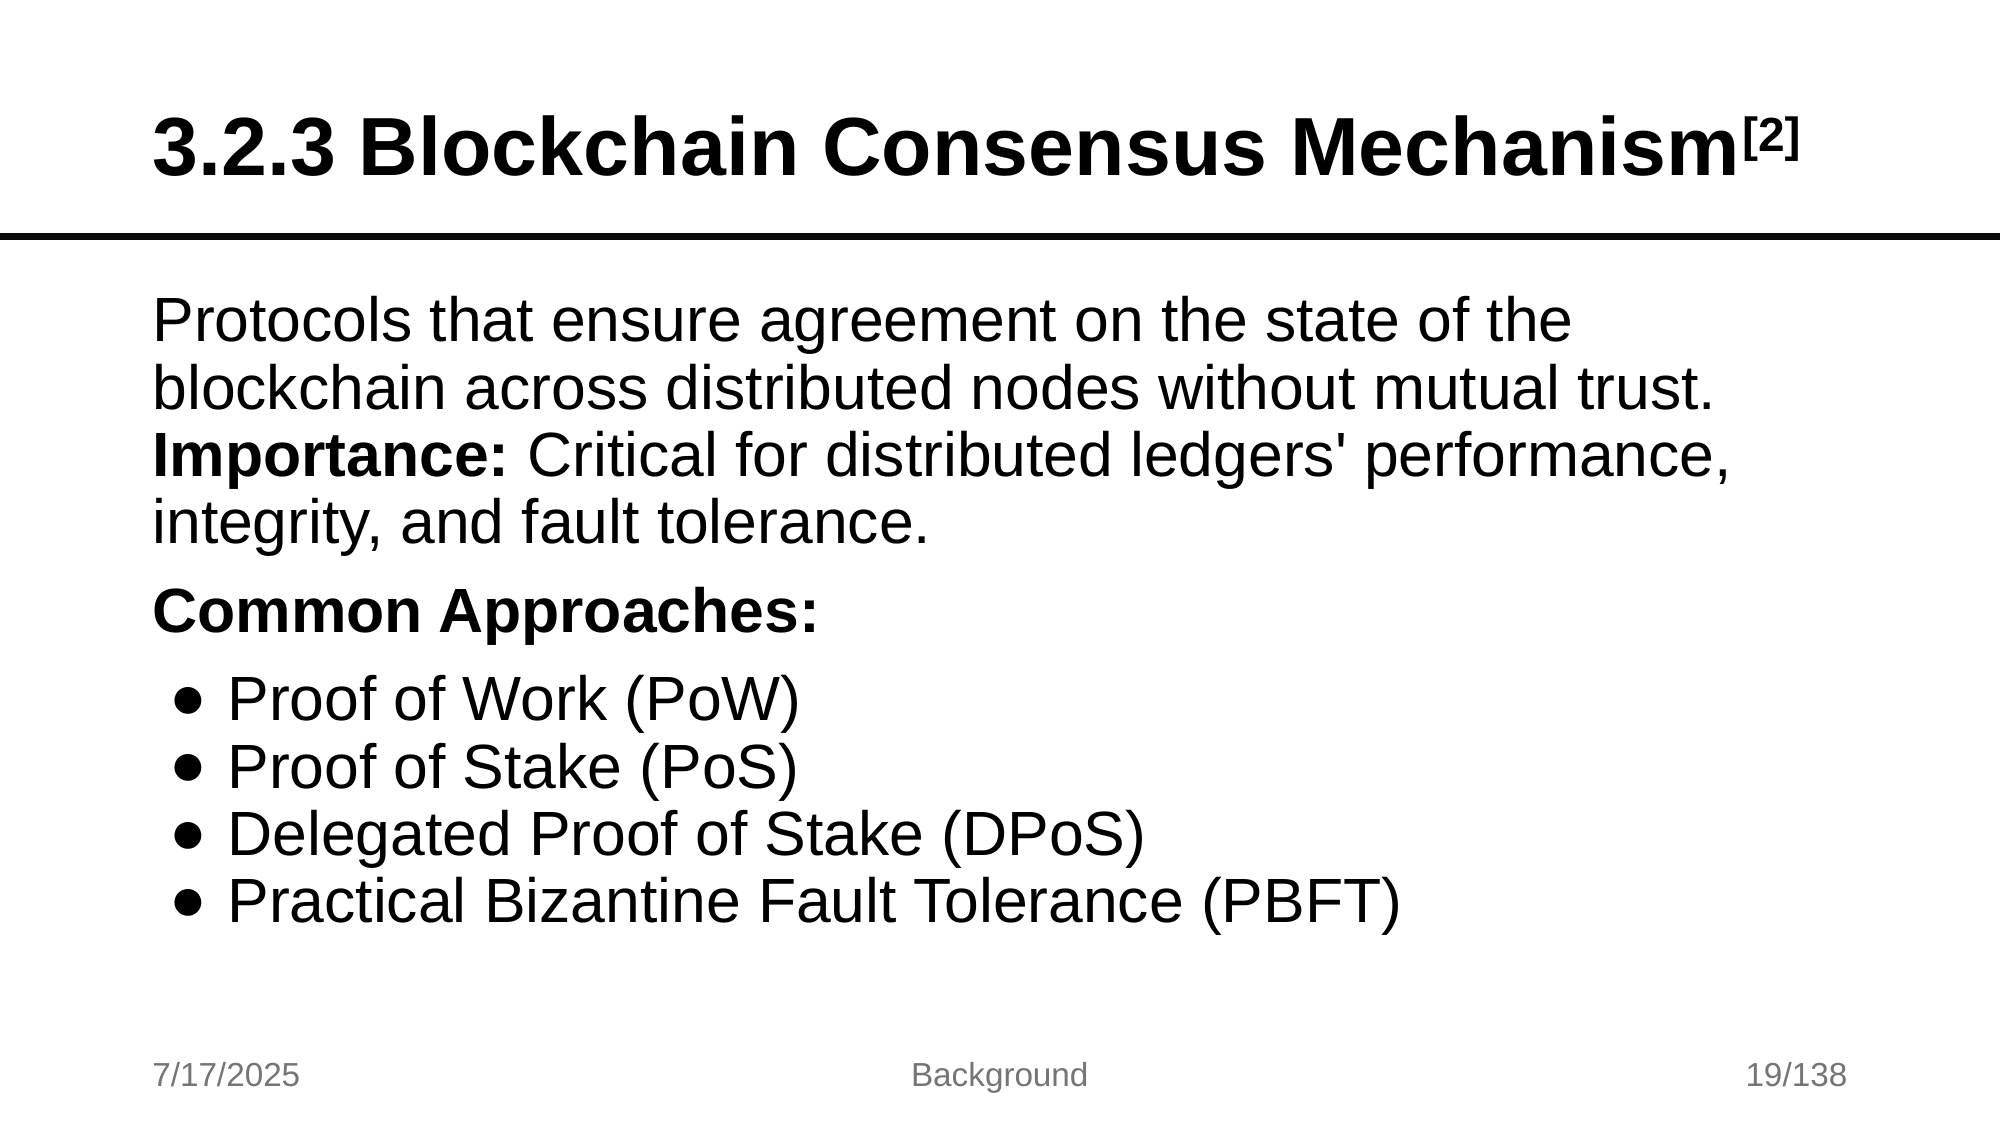

# 3.2.3 Blockchain Consensus Mechanism[2]
Protocols that ensure agreement on the state of the blockchain across distributed nodes without mutual trust. Importance: Critical for distributed ledgers' performance, integrity, and fault tolerance.
Common Approaches:
Proof of Work (PoW)
Proof of Stake (PoS)
Delegated Proof of Stake (DPoS)
Practical Bizantine Fault Tolerance (PBFT)
7/17/2025
Background
19/138